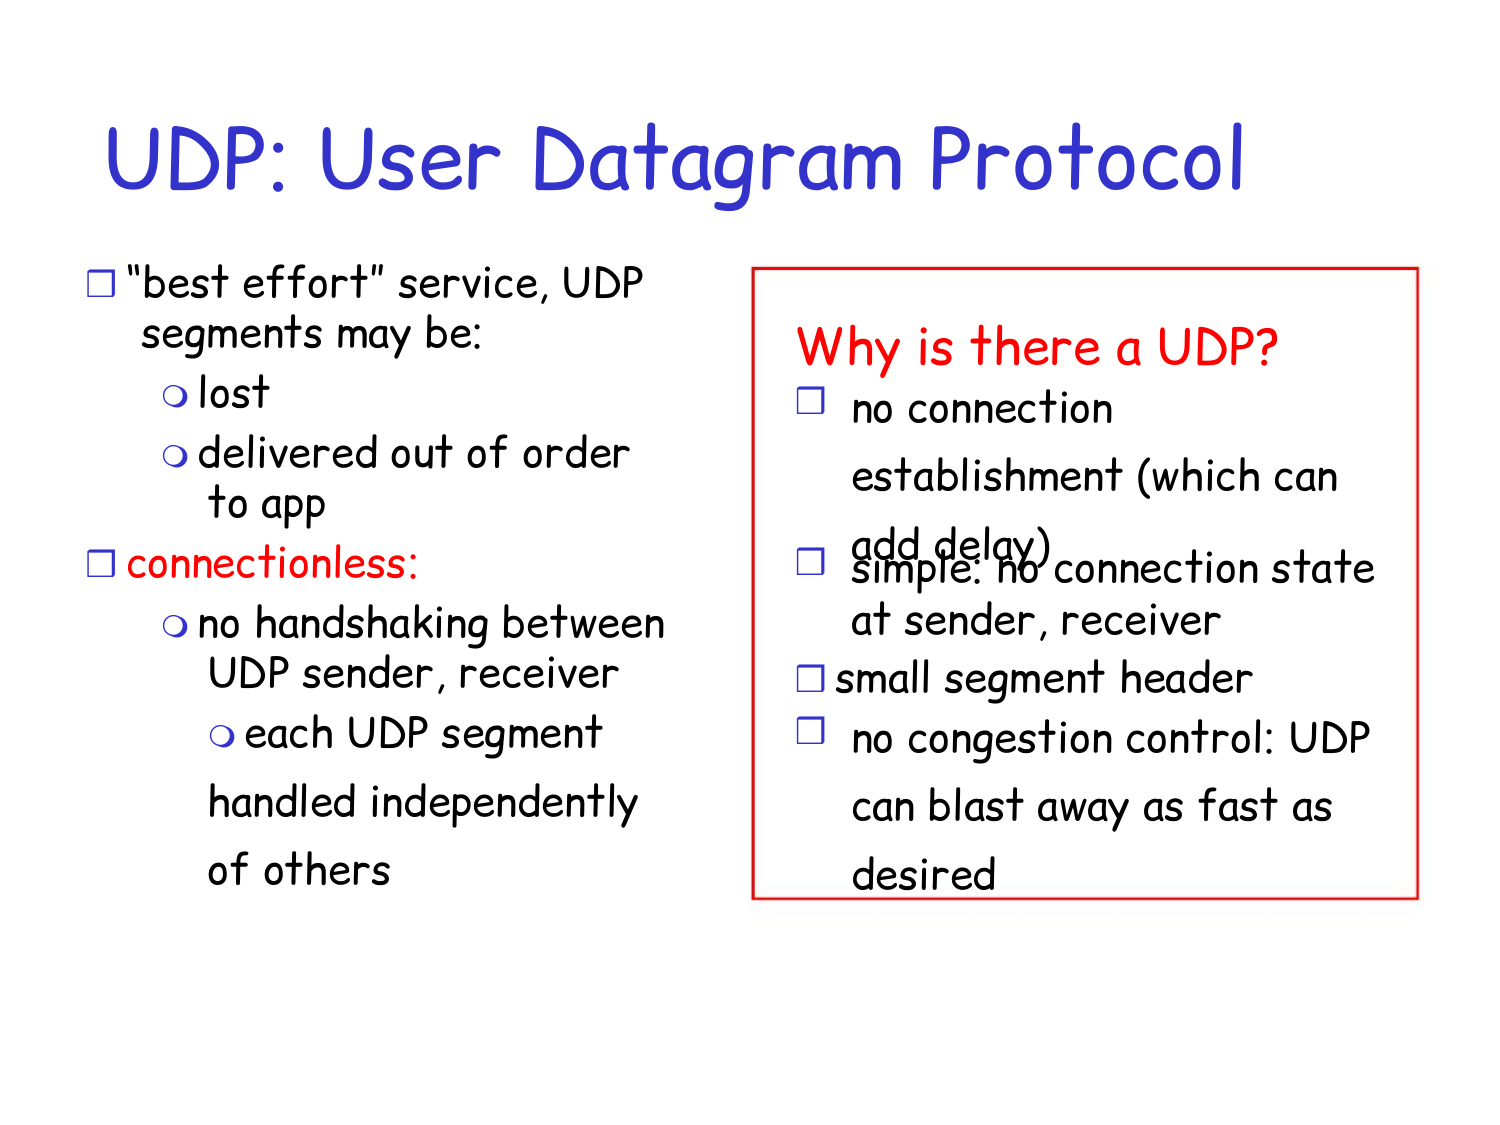

UDP: User Datagram Protocol
❒ “best effort” service, UDP
segments may be:
Why is there a UDP?
🔾 lost
no connection
establishment (which can
add delay)
❒
🔾 delivered out of order
to app
❒ connectionless:
simple: no connection state
❒
at sender, receiver
🔾 no handshaking between
UDP sender, receiver
❒ small segment header
🔾 each UDP segment
handled independently
of others
no congestion control: UDP
can blast away as fast as
desired
❒